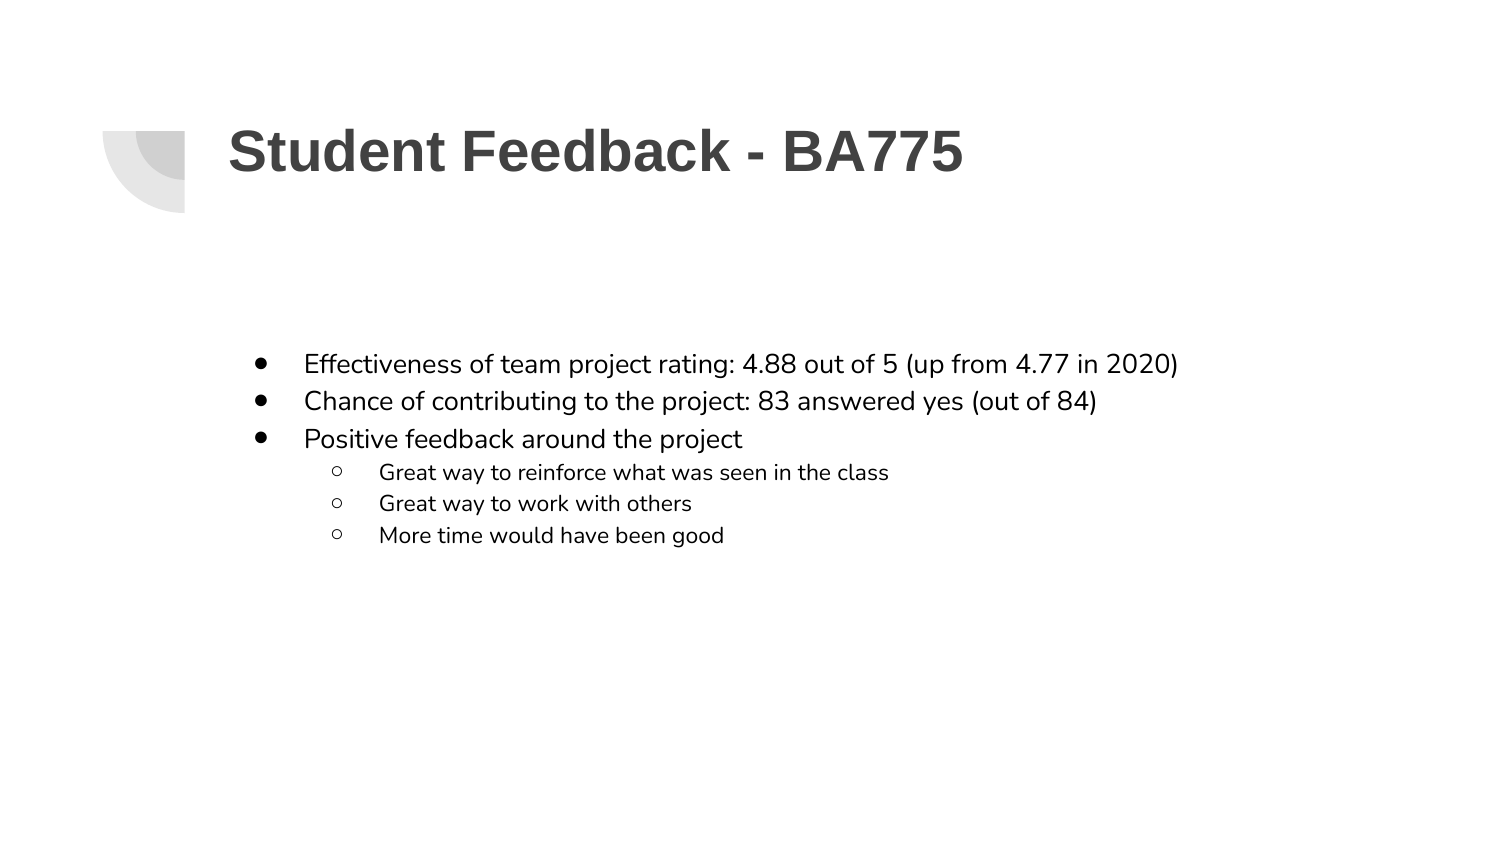

# Student Feedback - BA775
Effectiveness of team project rating: 4.88 out of 5 (up from 4.77 in 2020)
Chance of contributing to the project: 83 answered yes (out of 84)
Positive feedback around the project
Great way to reinforce what was seen in the class
Great way to work with others
More time would have been good